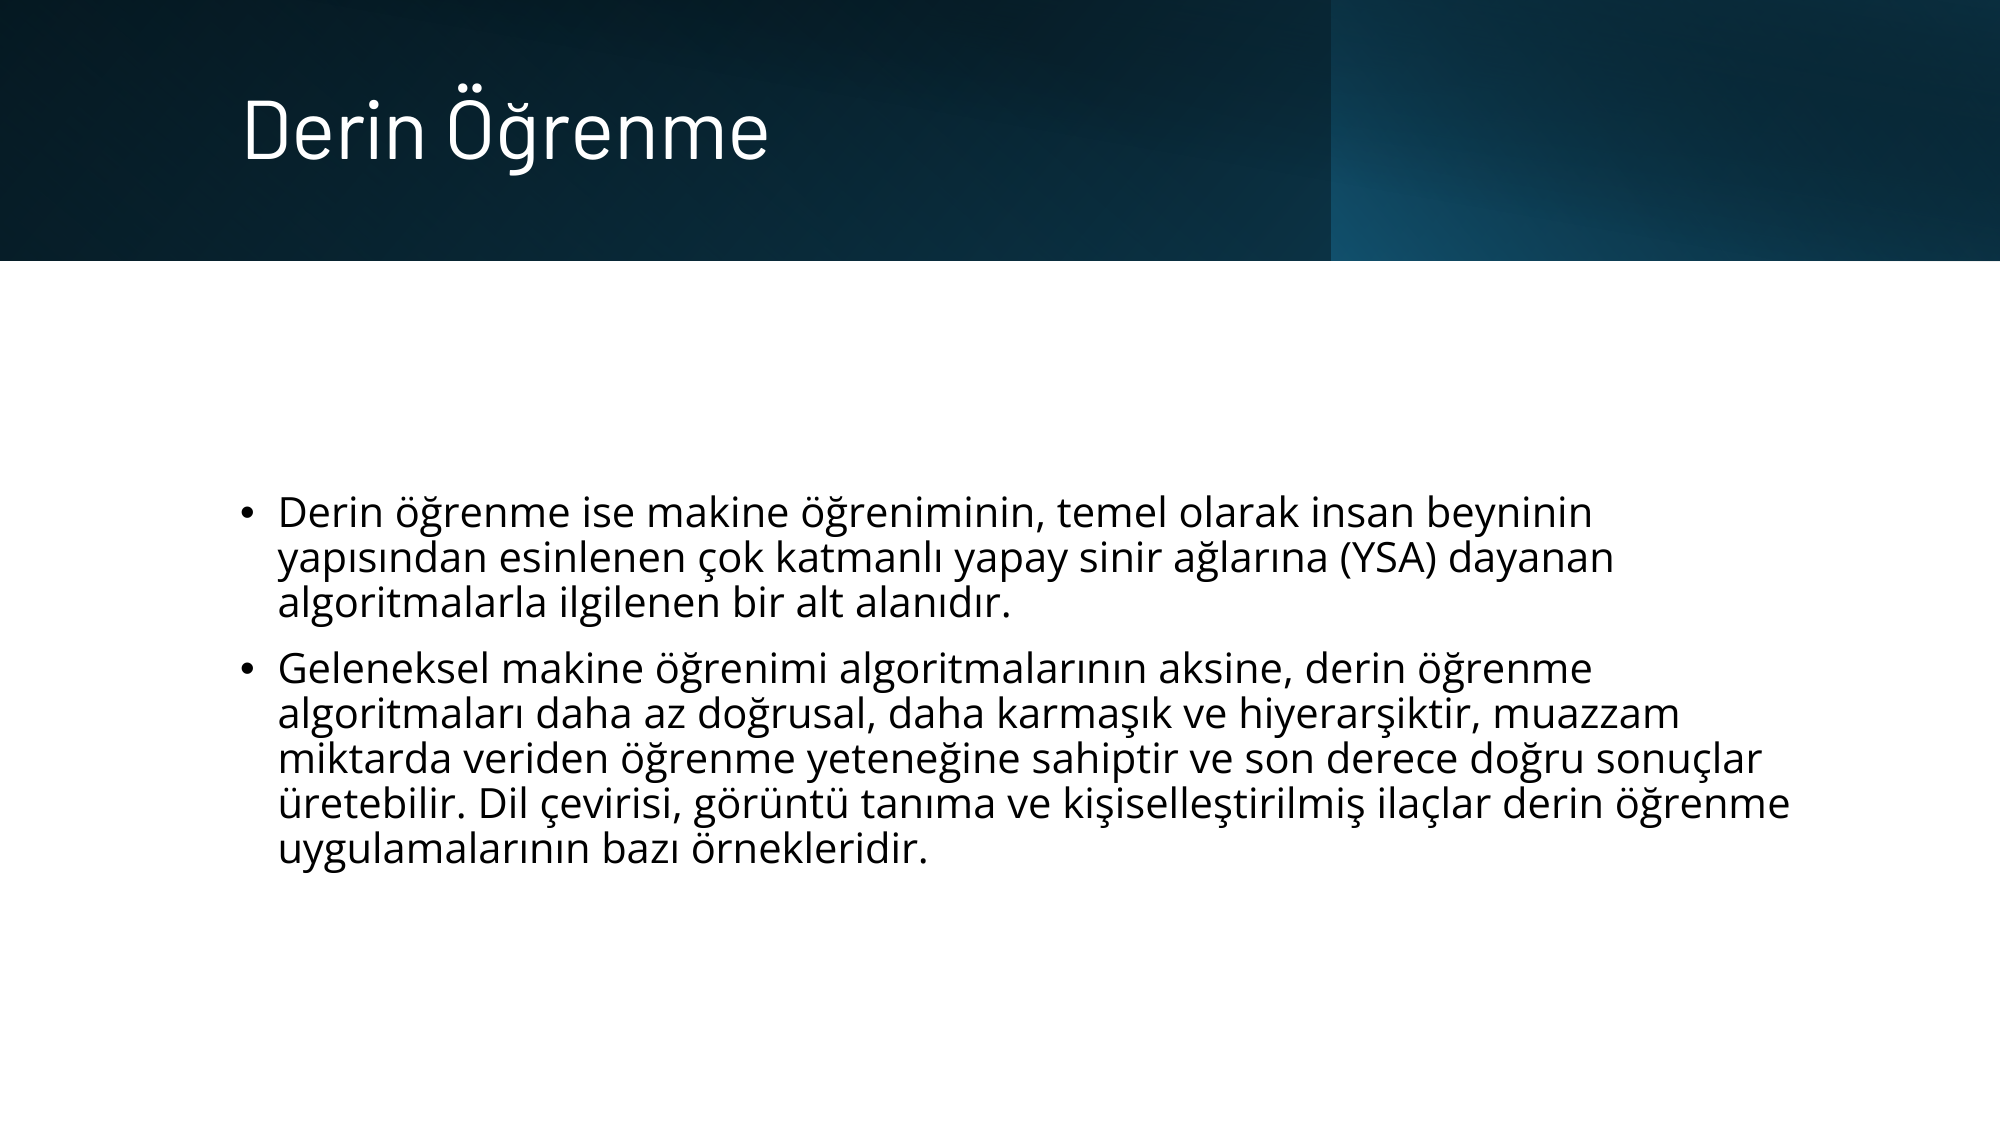

# Derin Öğrenme
Derin öğrenme ise makine öğreniminin, temel olarak insan beyninin yapısından esinlenen çok katmanlı yapay sinir ağlarına (YSA) dayanan algoritmalarla ilgilenen bir alt alanıdır.
Geleneksel makine öğrenimi algoritmalarının aksine, derin öğrenme algoritmaları daha az doğrusal, daha karmaşık ve hiyerarşiktir, muazzam miktarda veriden öğrenme yeteneğine sahiptir ve son derece doğru sonuçlar üretebilir. Dil çevirisi, görüntü tanıma ve kişiselleştirilmiş ilaçlar derin öğrenme uygulamalarının bazı örnekleridir.